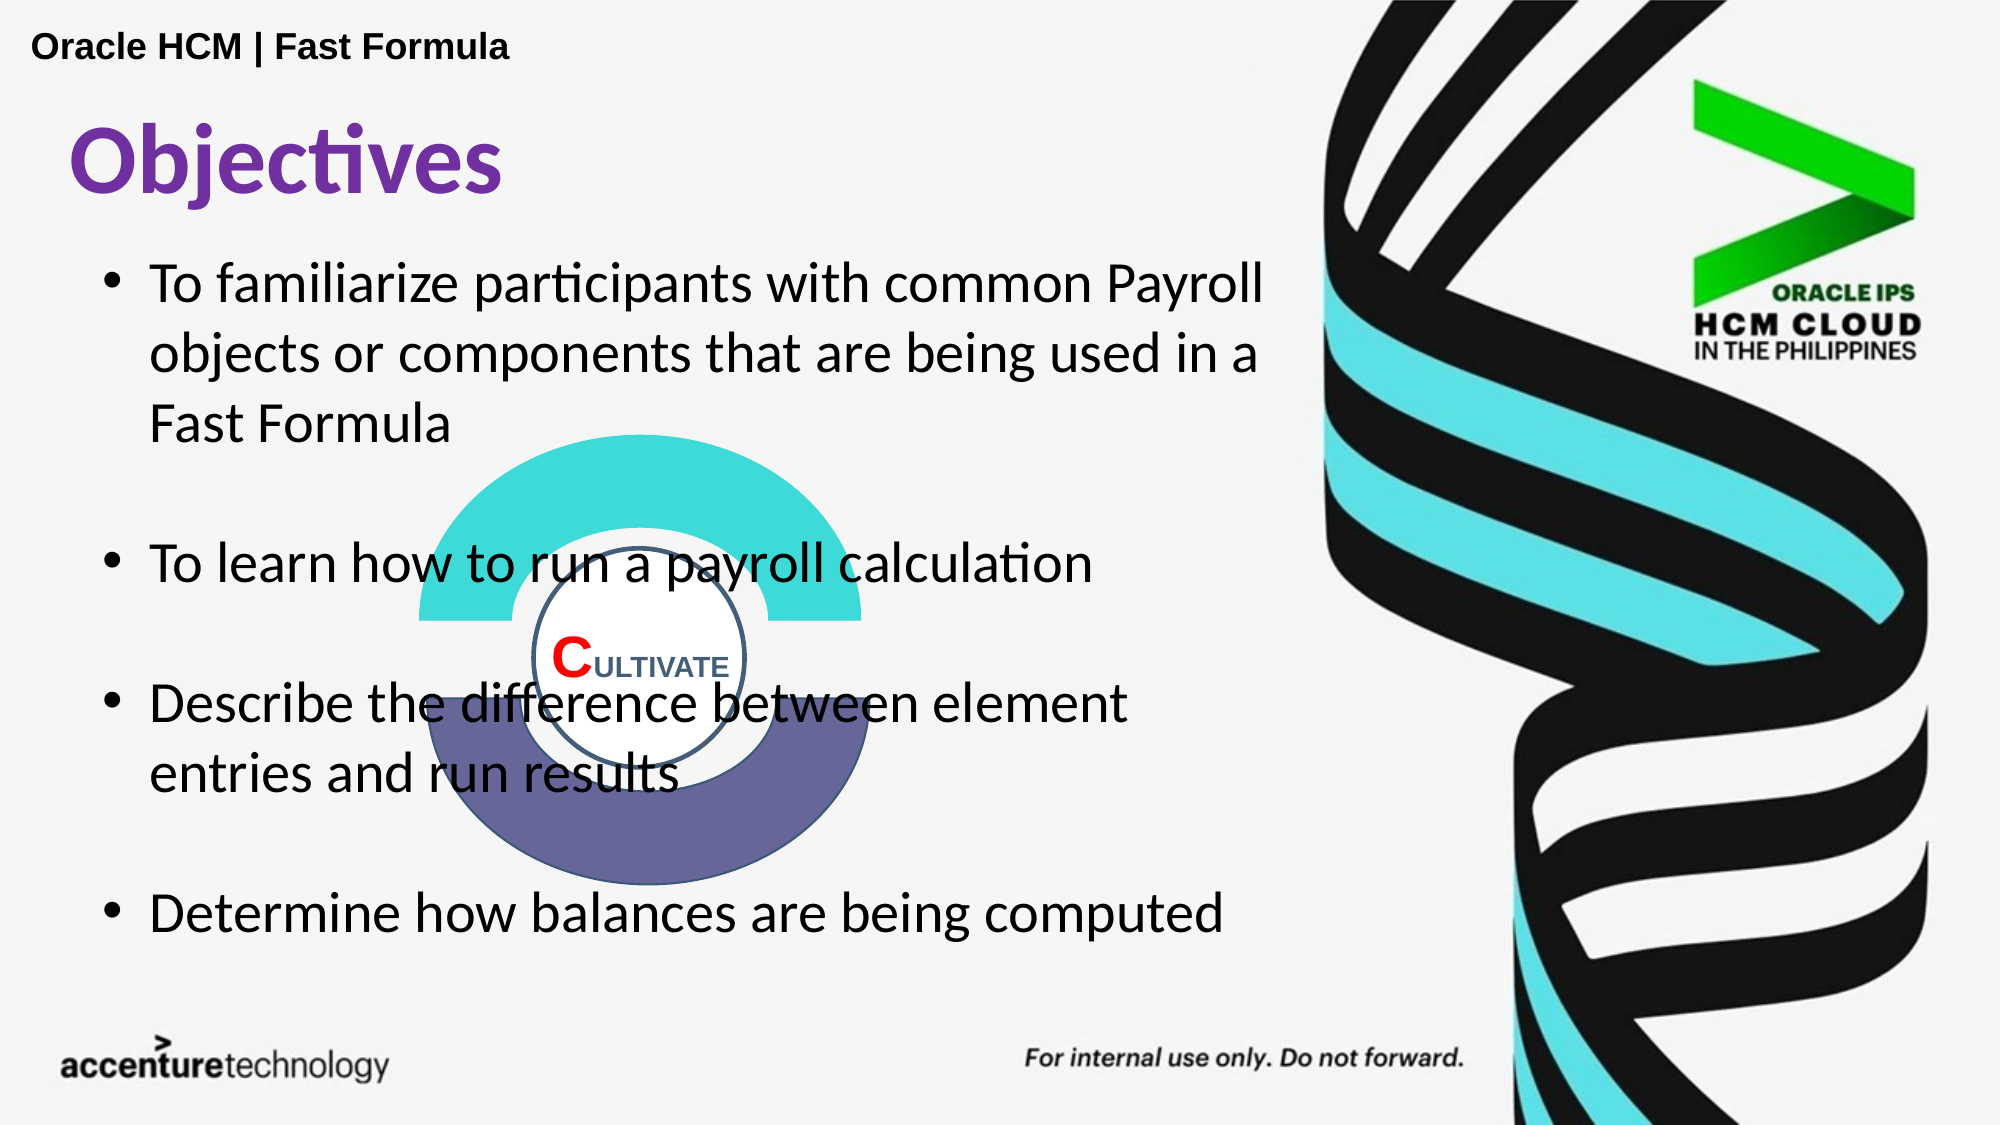

Oracle HCM | Fast Formula
Objectives
To familiarize participants with common Payroll objects or components that are being used in a Fast Formula

To learn how to run a payroll calculation

Describe the difference between element entries and run results

Determine how balances are being computed